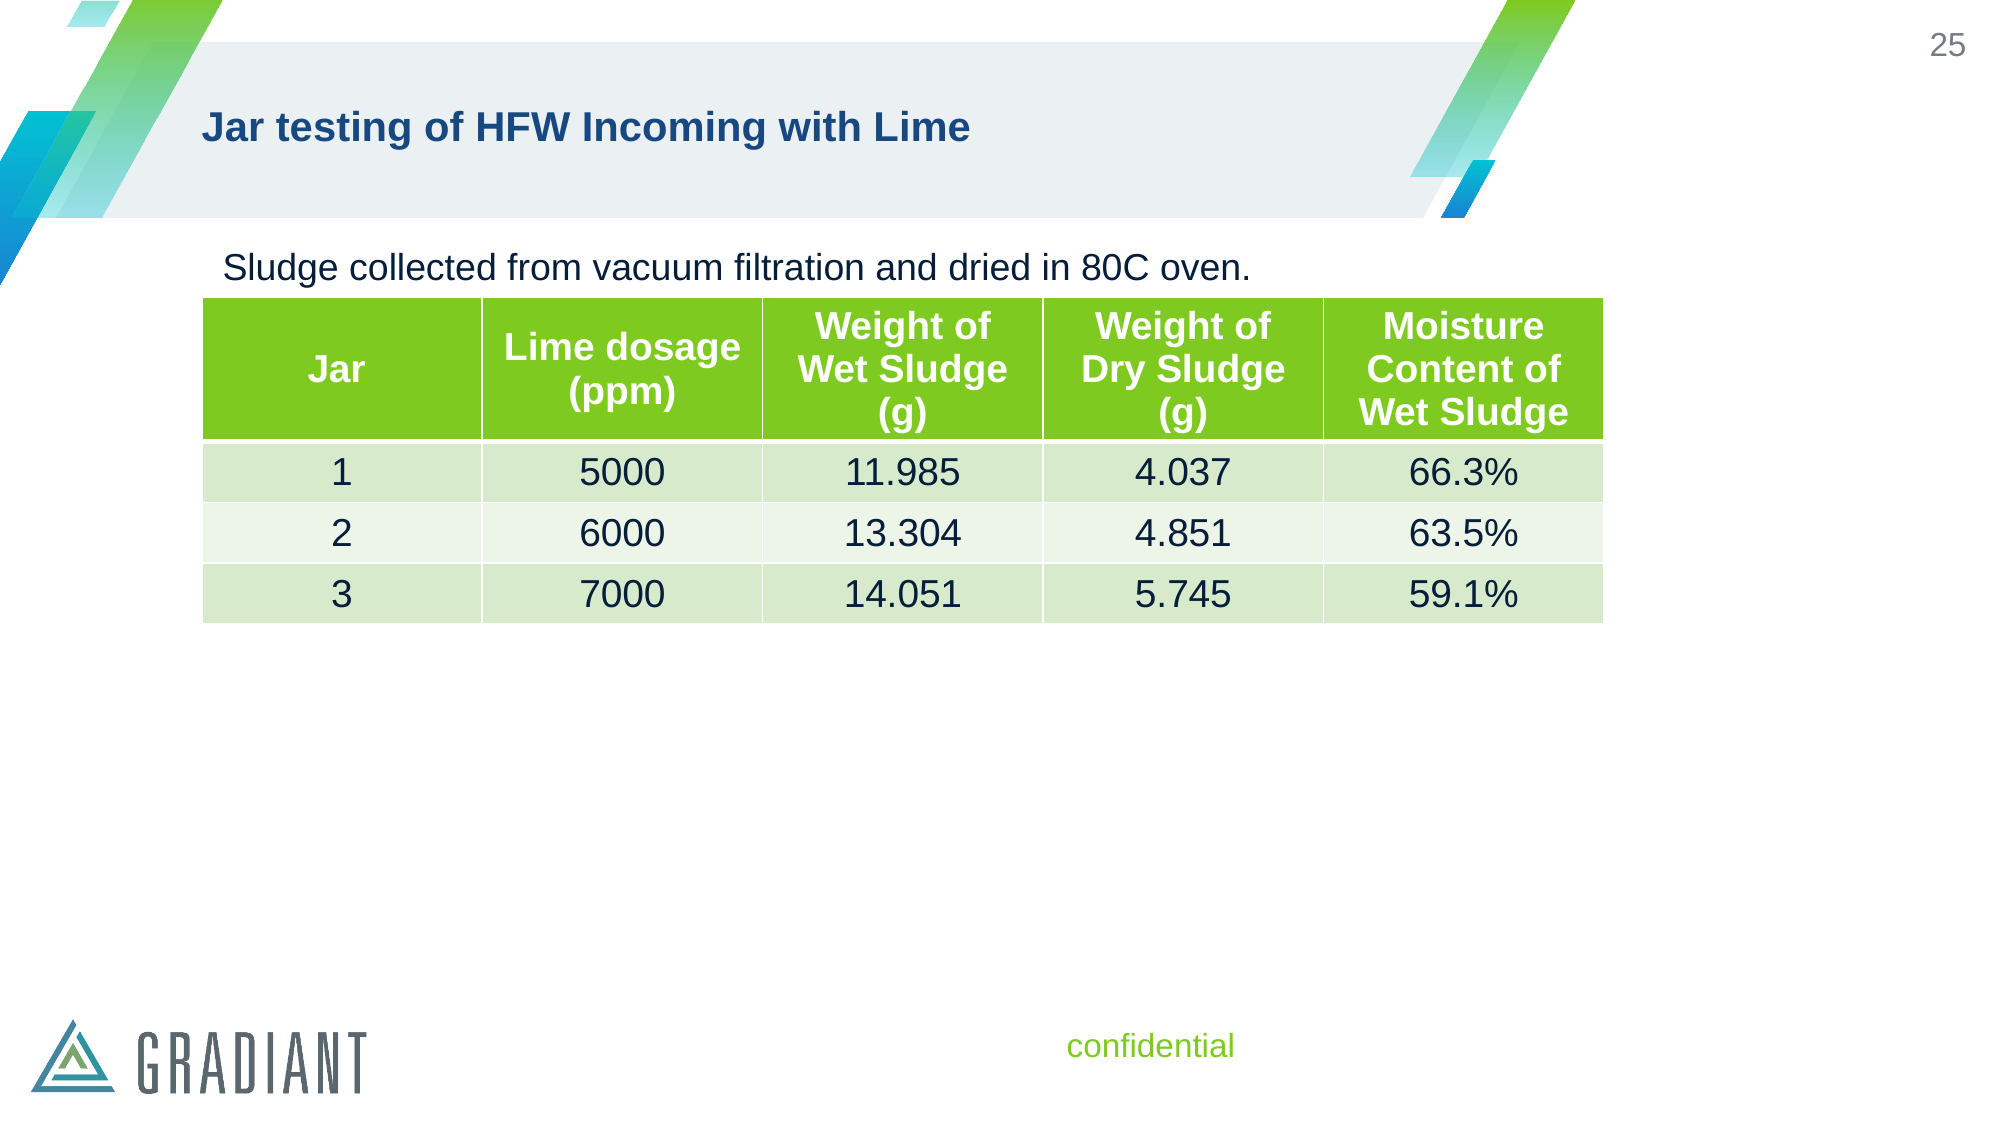

25
# Jar testing of HFW Incoming with Lime
Sludge collected from vacuum filtration and dried in 80C oven.
| Jar | Lime dosage (ppm) | Weight of Wet Sludge (g) | Weight of Dry Sludge (g) | Moisture Content of Wet Sludge |
| --- | --- | --- | --- | --- |
| 1 | 5000 | 11.985 | 4.037 | 66.3% |
| 2 | 6000 | 13.304 | 4.851 | 63.5% |
| 3 | 7000 | 14.051 | 5.745 | 59.1% |